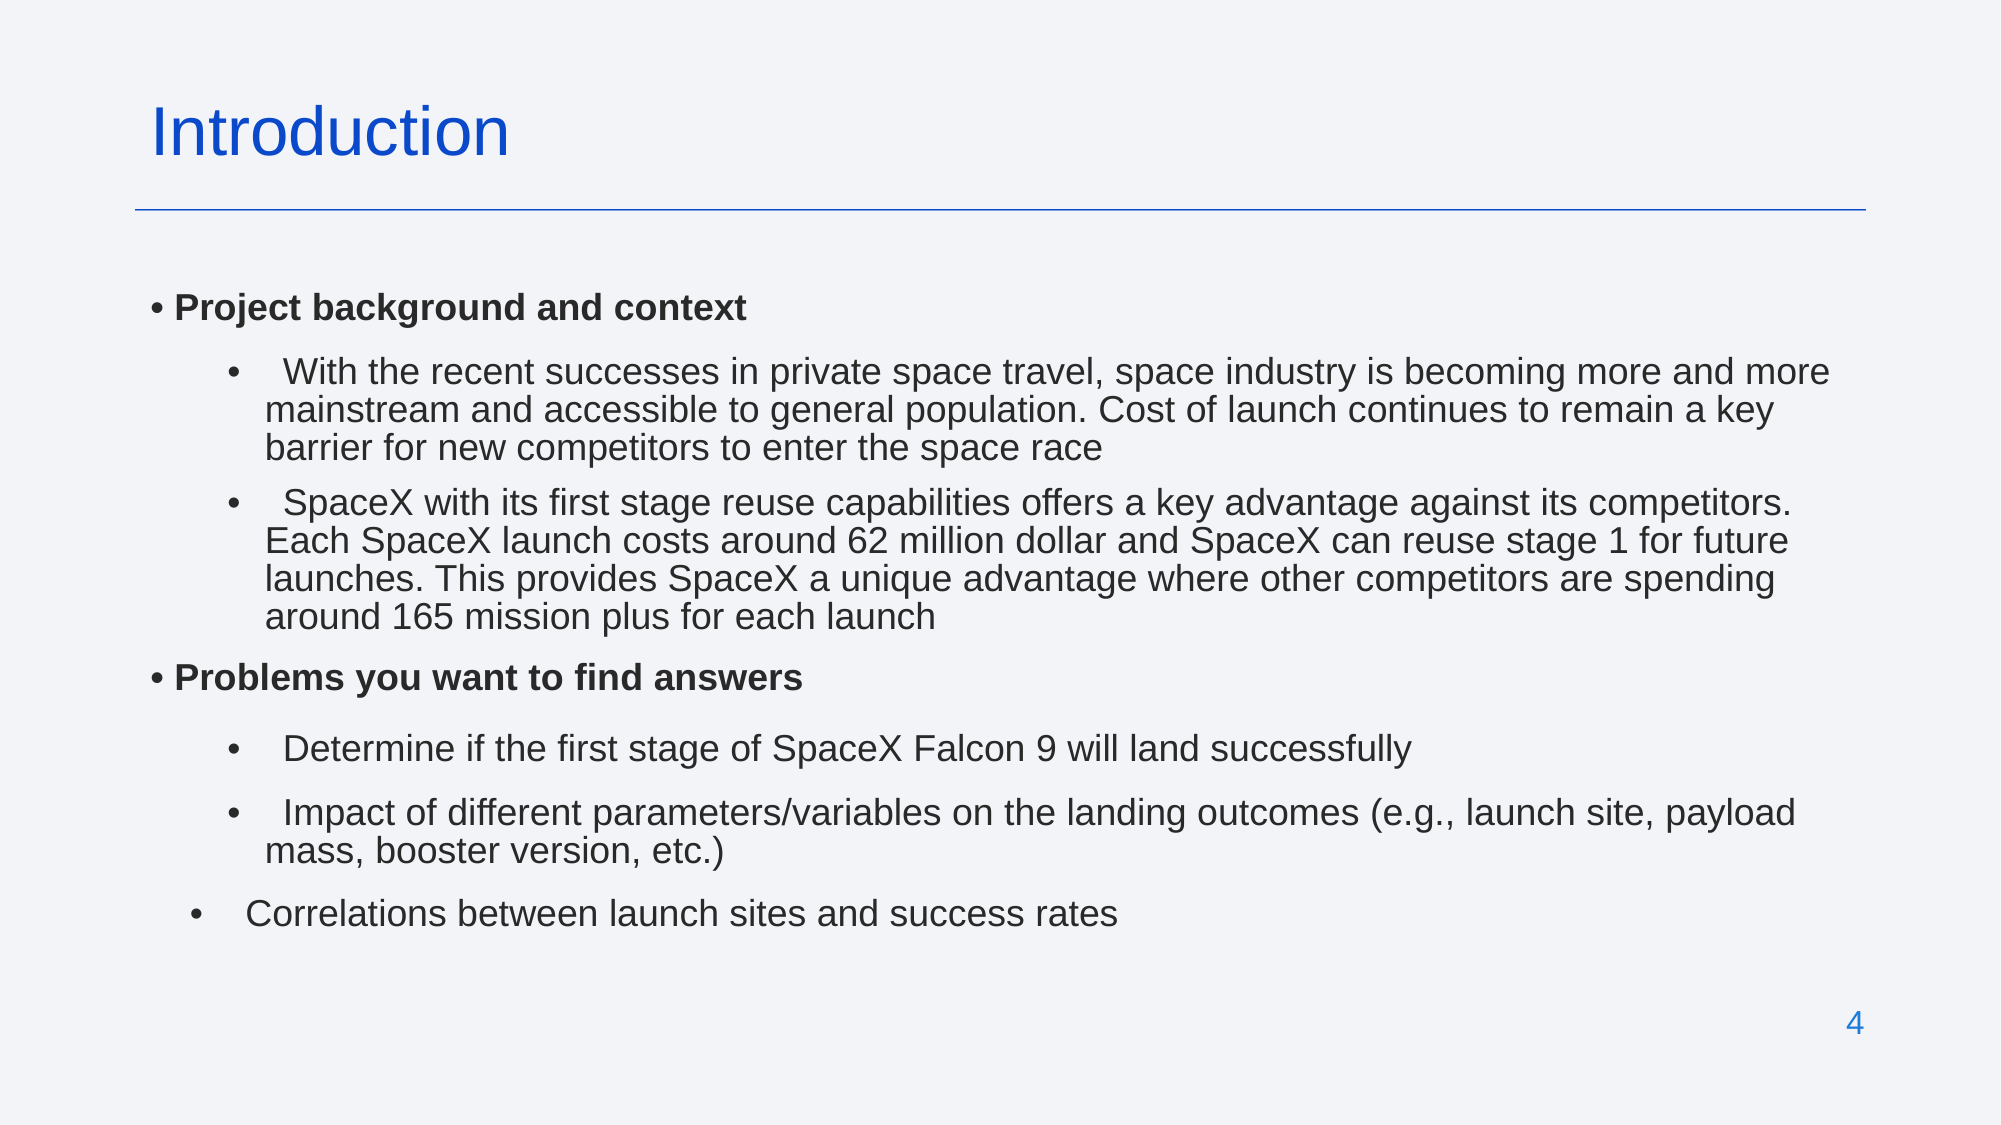

Introduction
• Project background and context
•    With the recent successes in private space travel, space industry is becoming more and more mainstream and accessible to general population. Cost of launch continues to remain a key barrier for new competitors to enter the space race
•    SpaceX with its first stage reuse capabilities offers a key advantage against its competitors. Each SpaceX launch costs around 62 million dollar and SpaceX can reuse stage 1 for future launches. This provides SpaceX a unique advantage where other competitors are spending around 165 mission plus for each launch

• Problems you want to find answers
•    Determine if the first stage of SpaceX Falcon 9 will land successfully
•    Impact of different parameters/variables on the landing outcomes (e.g., launch site, payload mass, booster version, etc.)
•    Correlations between launch sites and success rates
4